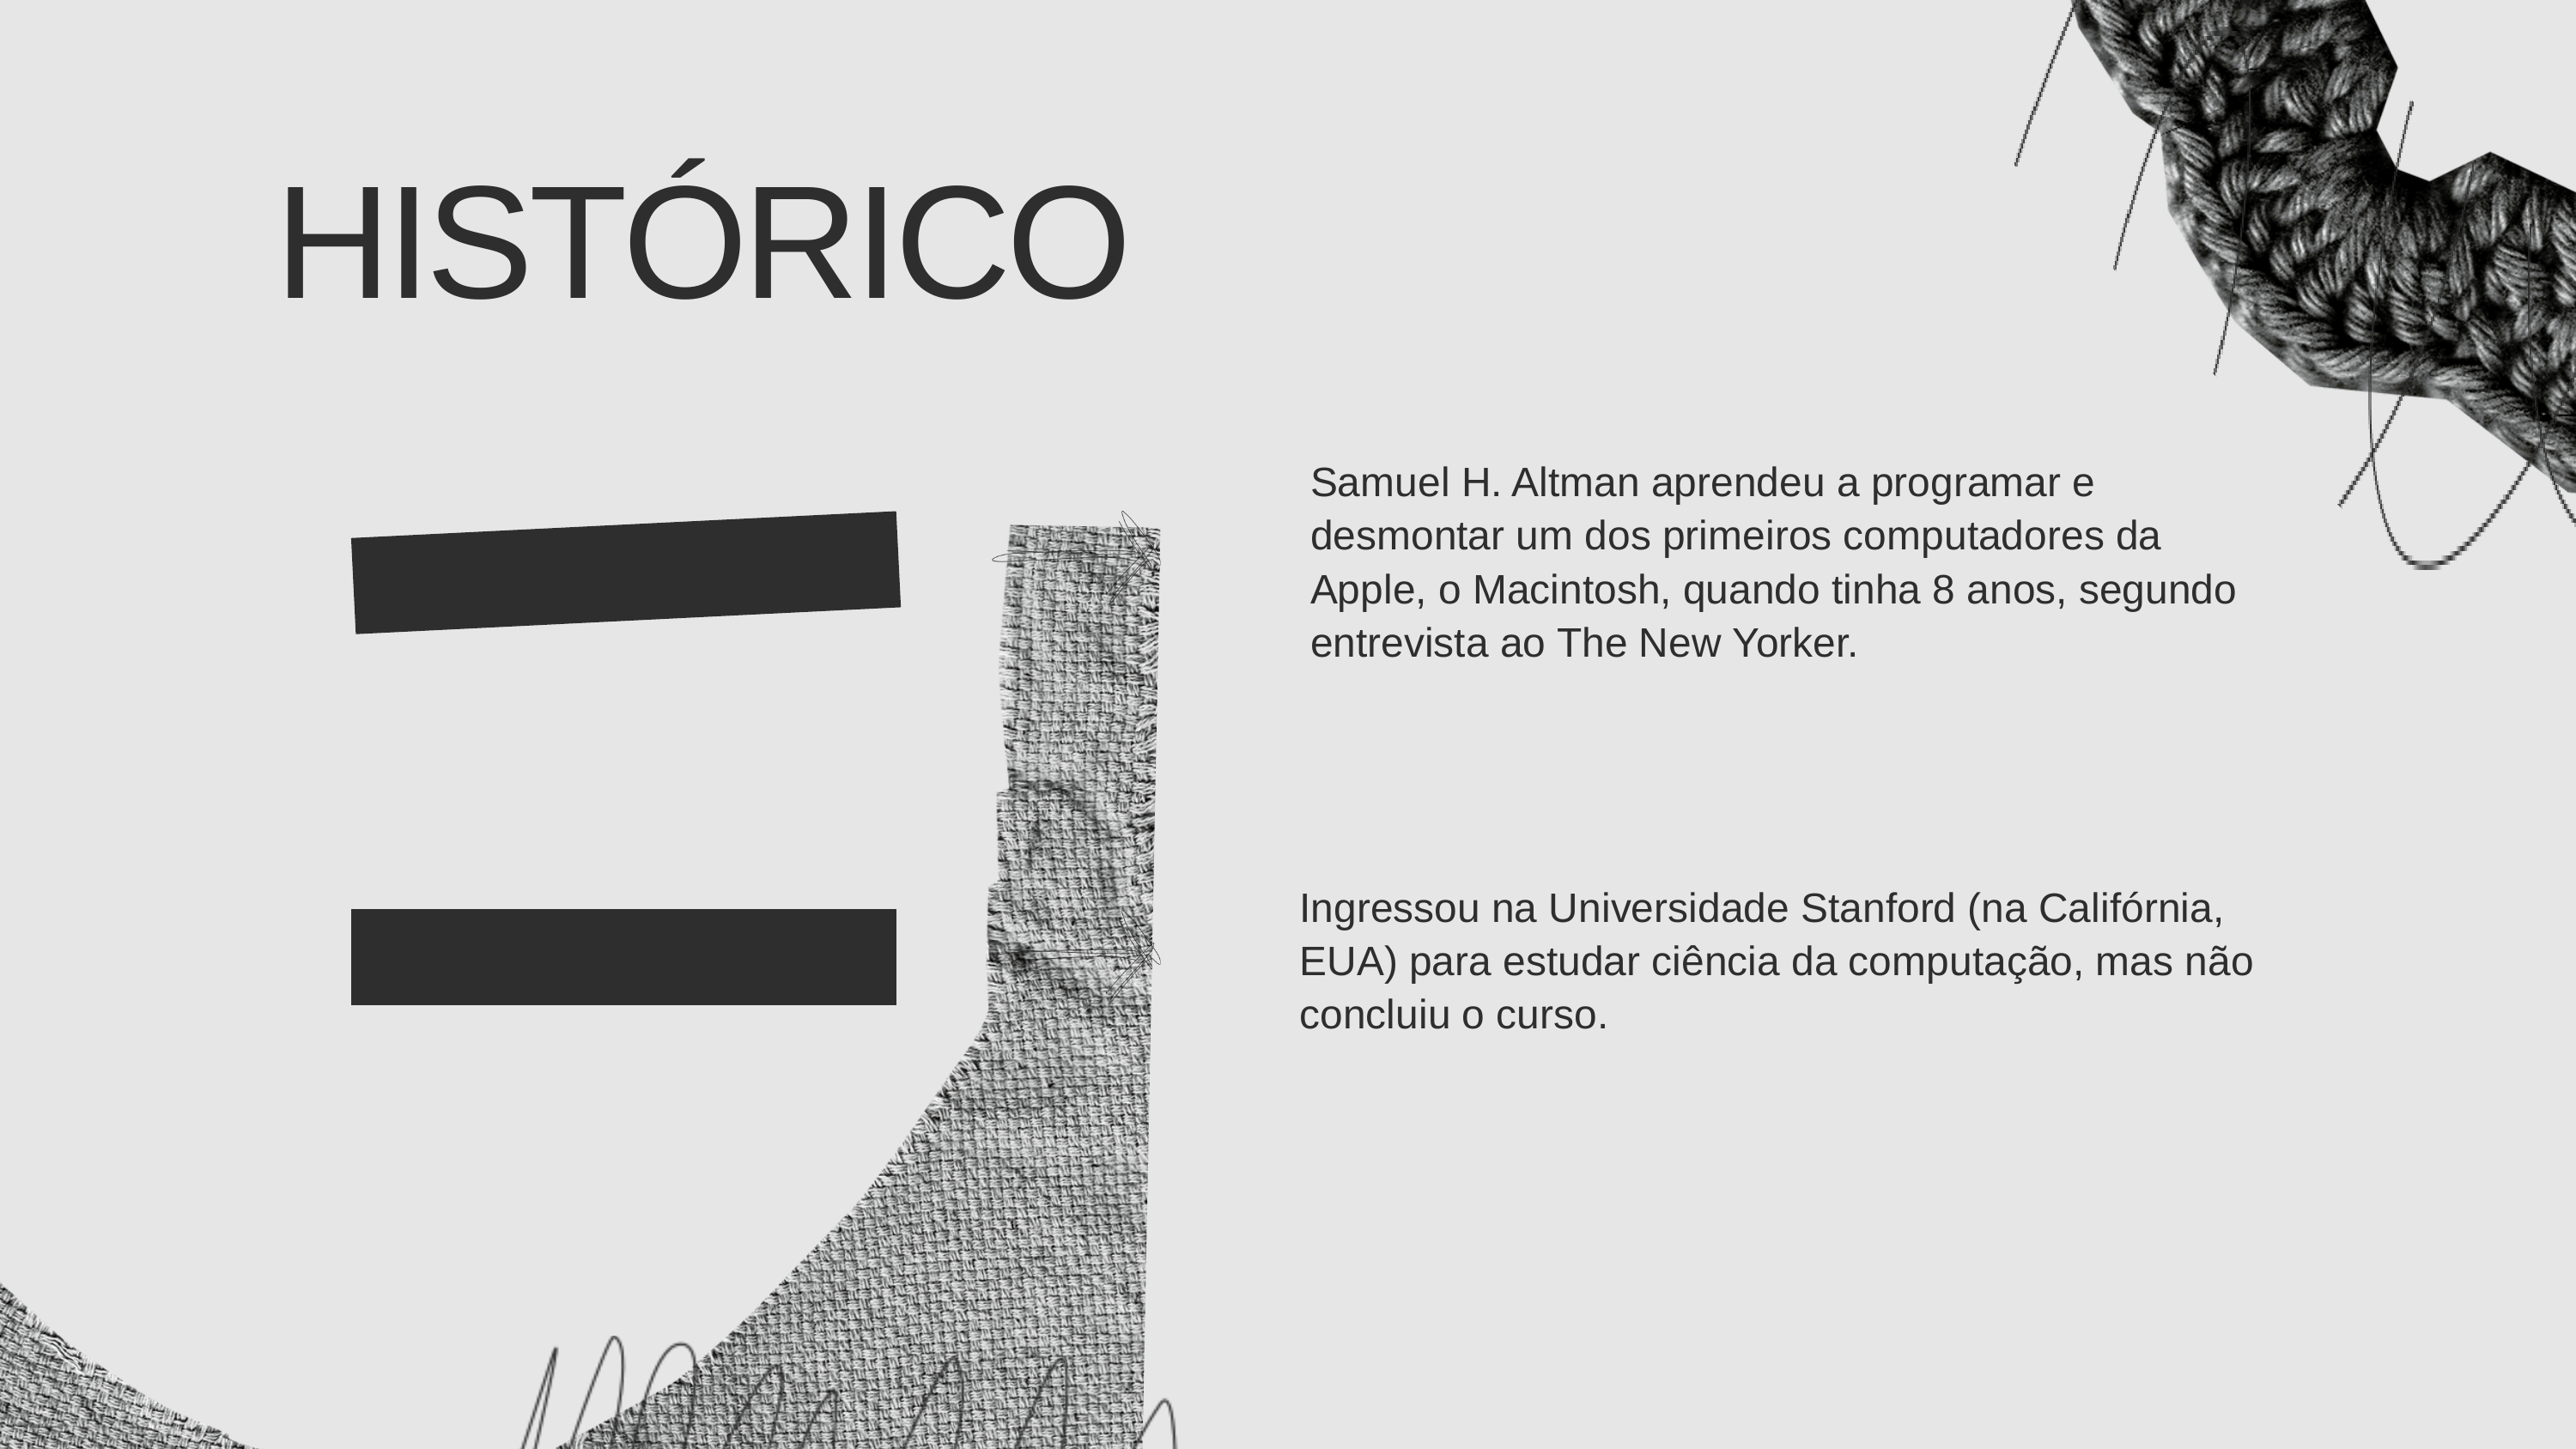

HISTÓRICO
Samuel H. Altman aprendeu a programar e desmontar um dos primeiros computadores da Apple, o Macintosh, quando tinha 8 anos, segundo entrevista ao The New Yorker.

INFANCIA
Ingressou na Universidade Stanford (na Califórnia, EUA) para estudar ciência da computação, mas não concluiu o curso.

EDUCAÇÃO